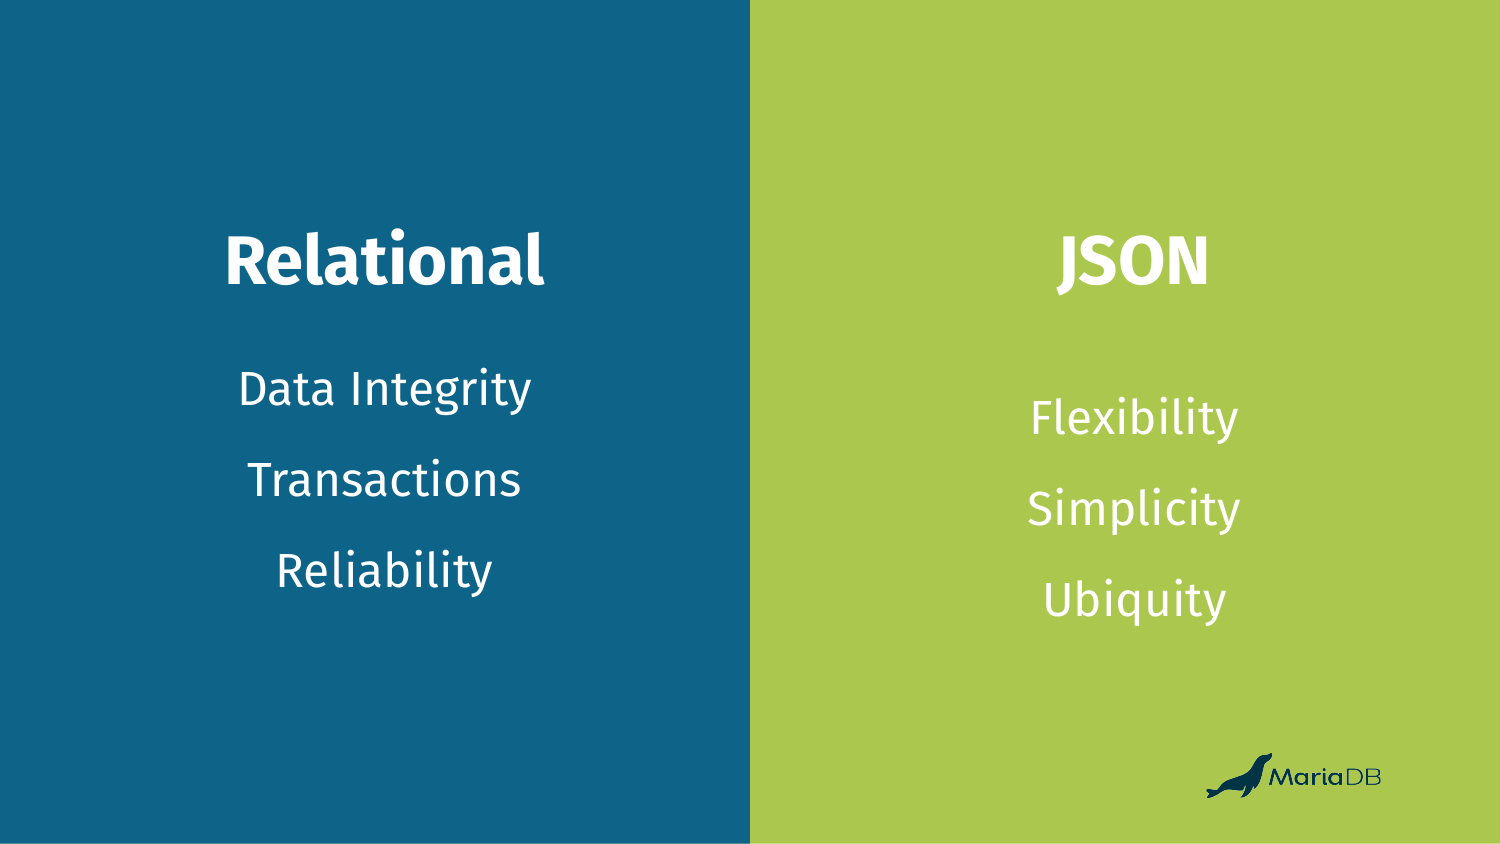

Relational
JSON
Flexibility
Simplicity
Ubiquity
Data Integrity
Transactions
Reliability